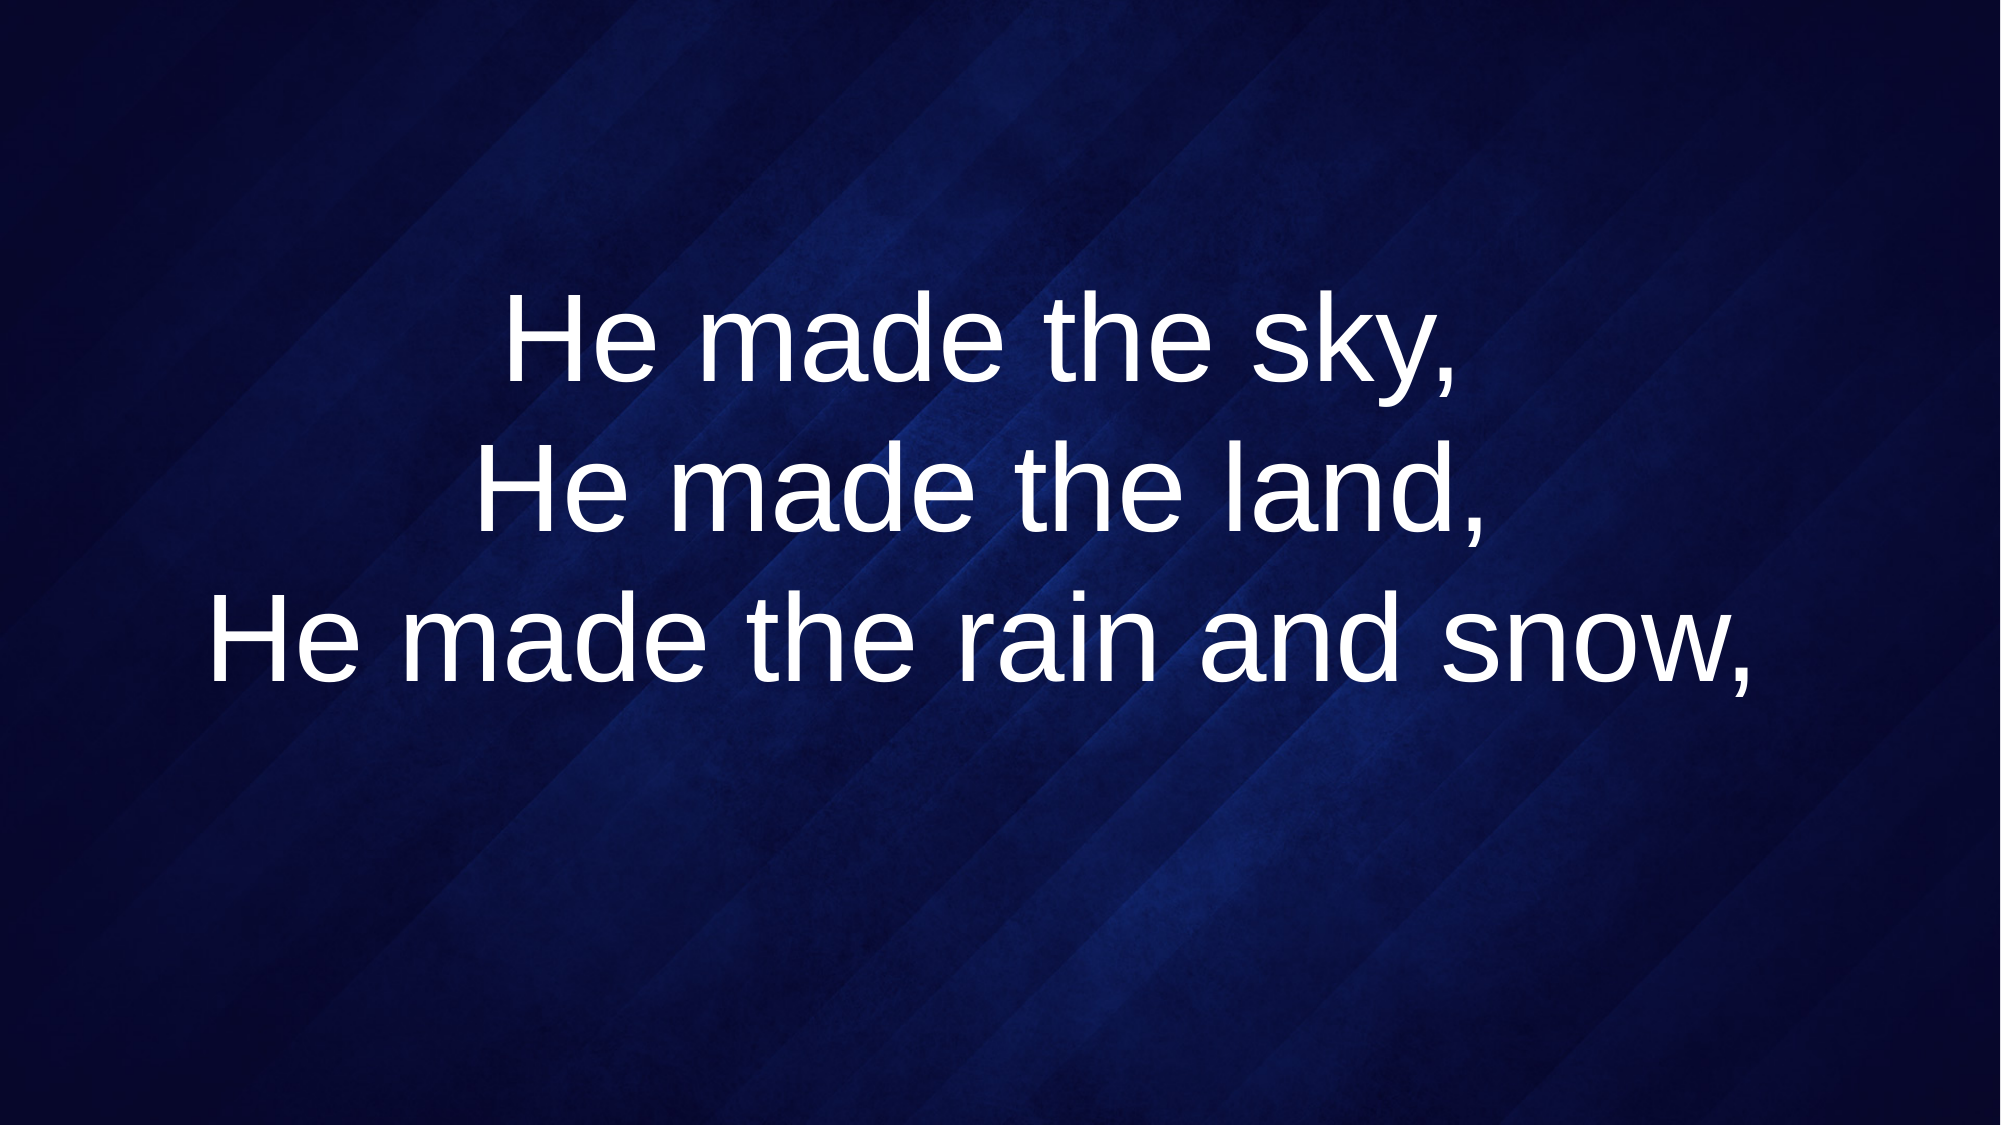

# He made the sky, He made the land, He made the rain and snow,